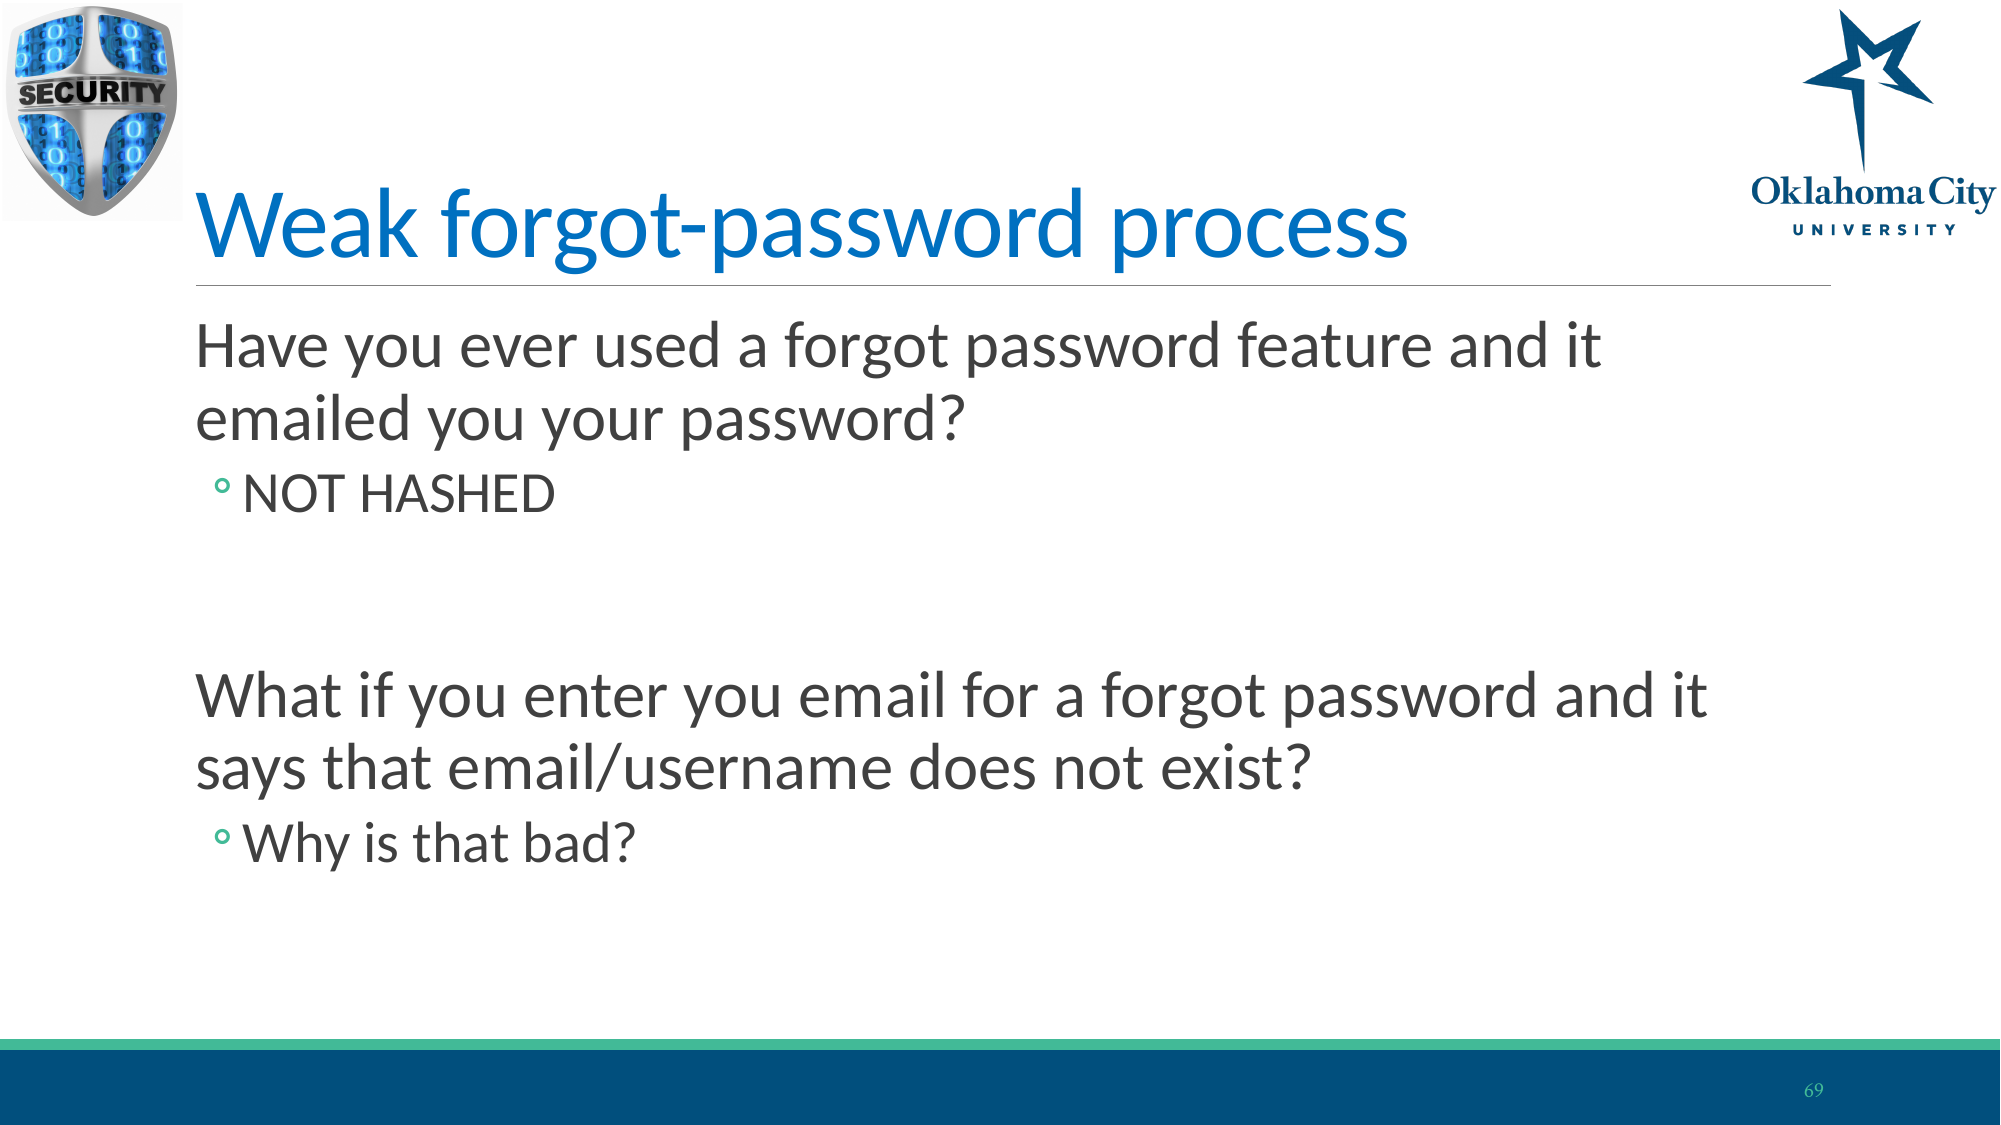

# Weak forgot-password process
Have you ever used a forgot password feature and it emailed you your password?
NOT HASHED

What if you enter you email for a forgot password and it says that email/username does not exist?
Why is that bad?
69